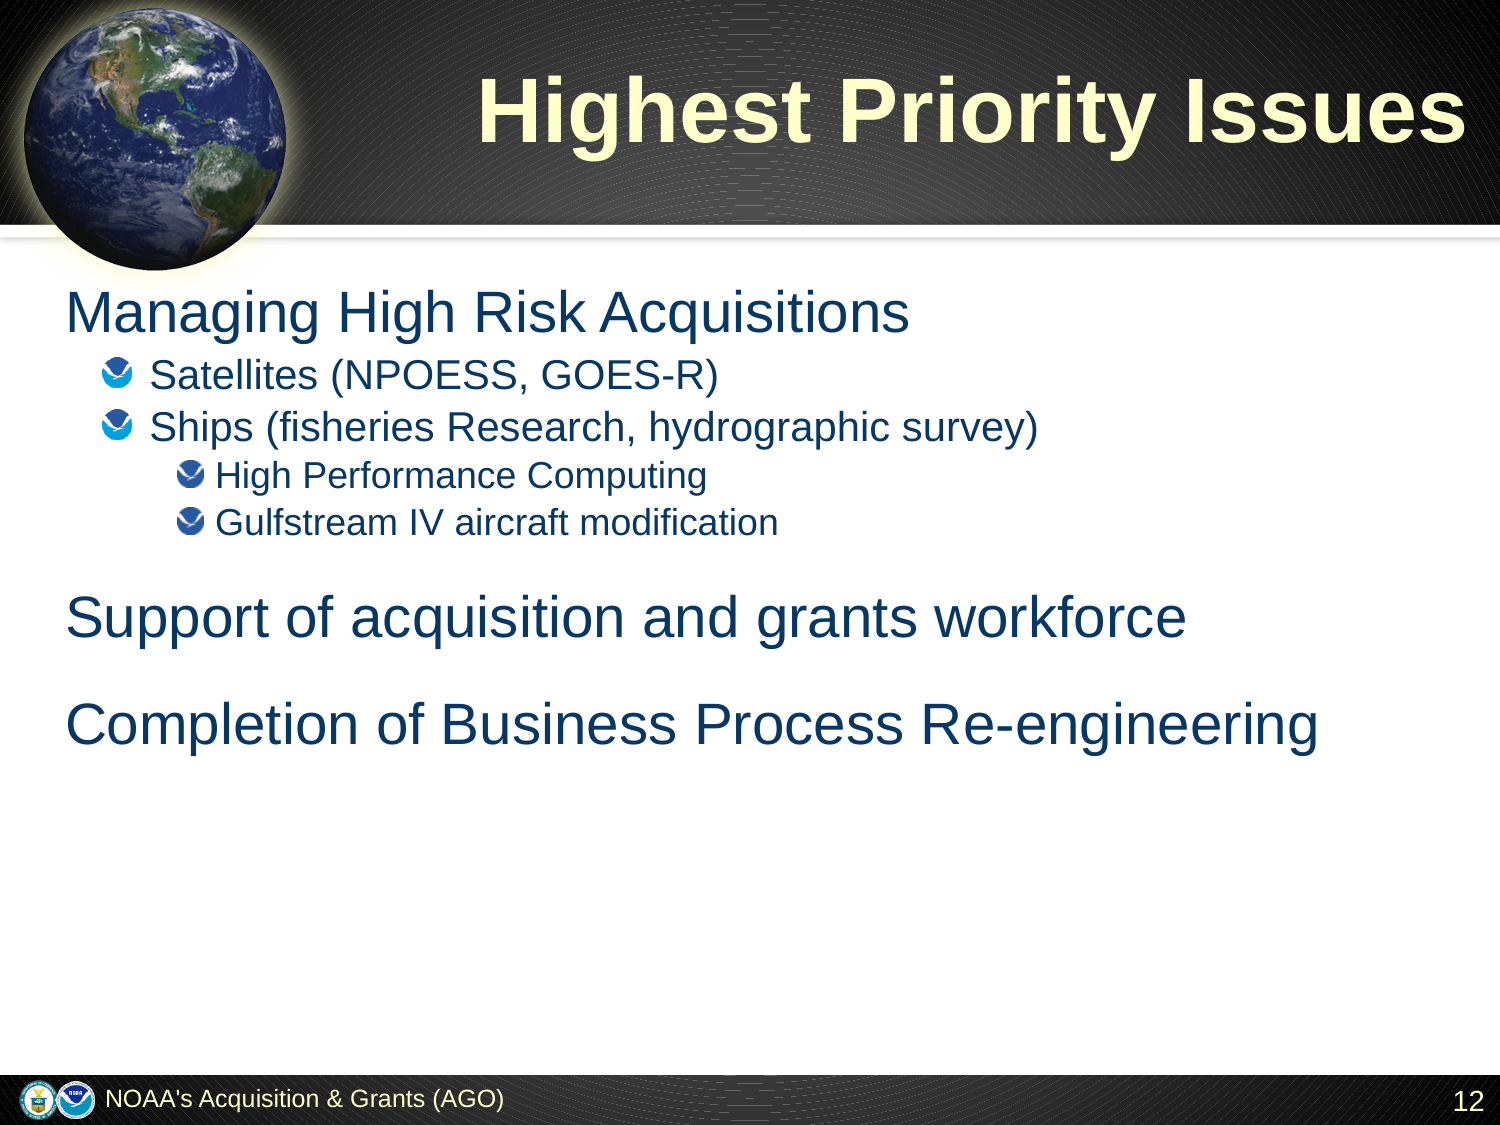

# Highest Priority Issues
Managing High Risk Acquisitions
Satellites (NPOESS, GOES-R)
Ships (fisheries Research, hydrographic survey)
High Performance Computing
Gulfstream IV aircraft modification
Support of acquisition and grants workforce
Completion of Business Process Re-engineering
NOAA's Acquisition & Grants (AGO)
12